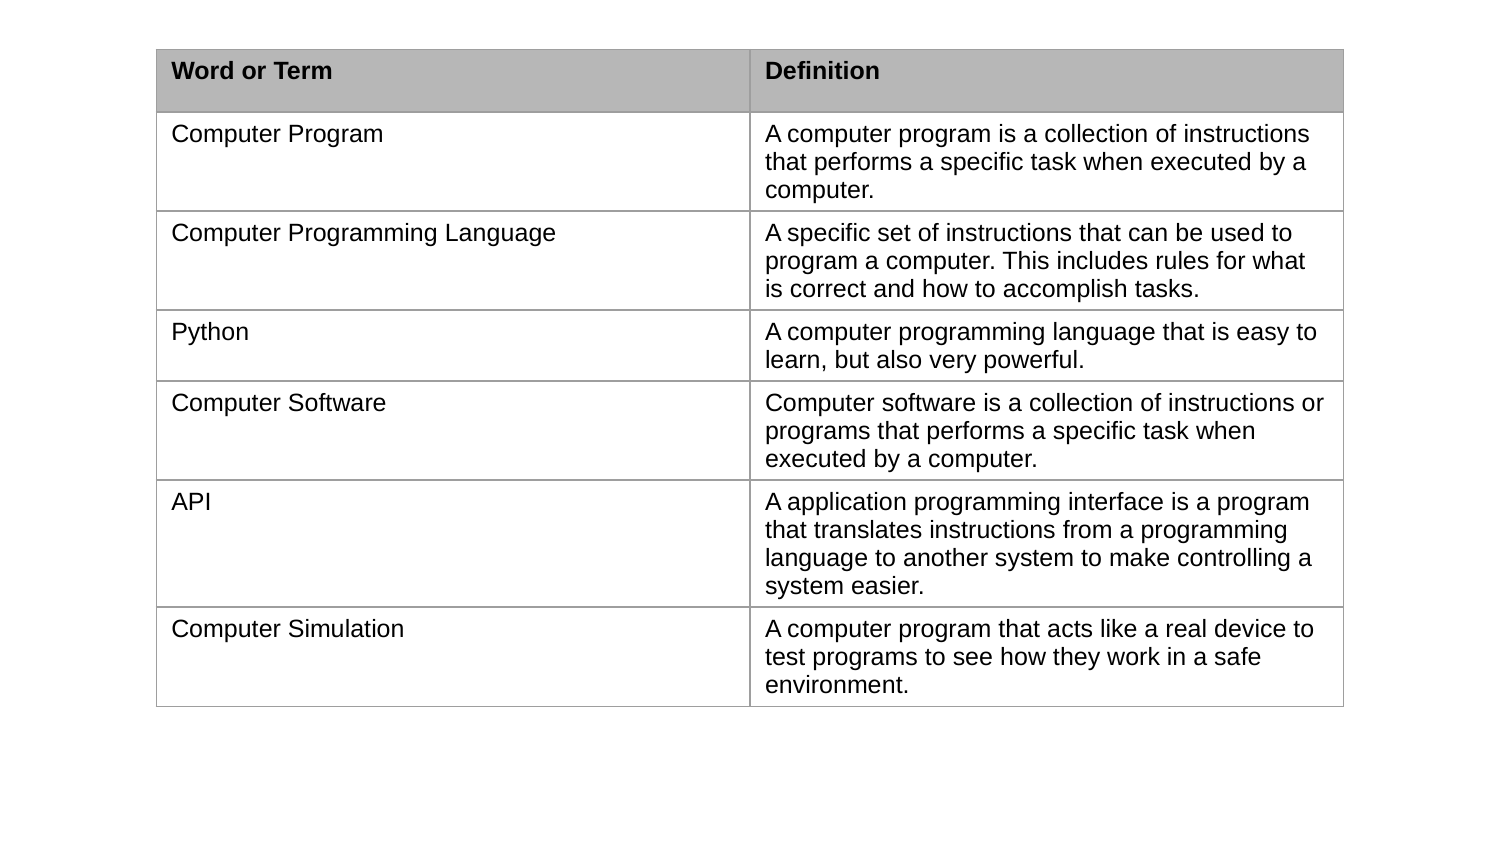

| Word or Term | Definition |
| --- | --- |
| Computer Program | A computer program is a collection of instructions that performs a specific task when executed by a computer. |
| Computer Programming Language | A specific set of instructions that can be used to program a computer. This includes rules for what is correct and how to accomplish tasks. |
| Python | A computer programming language that is easy to learn, but also very powerful. |
| Computer Software | Computer software is a collection of instructions or programs that performs a specific task when executed by a computer. |
| API | A application programming interface is a program that translates instructions from a programming language to another system to make controlling a system easier. |
| Computer Simulation | A computer program that acts like a real device to test programs to see how they work in a safe environment. |